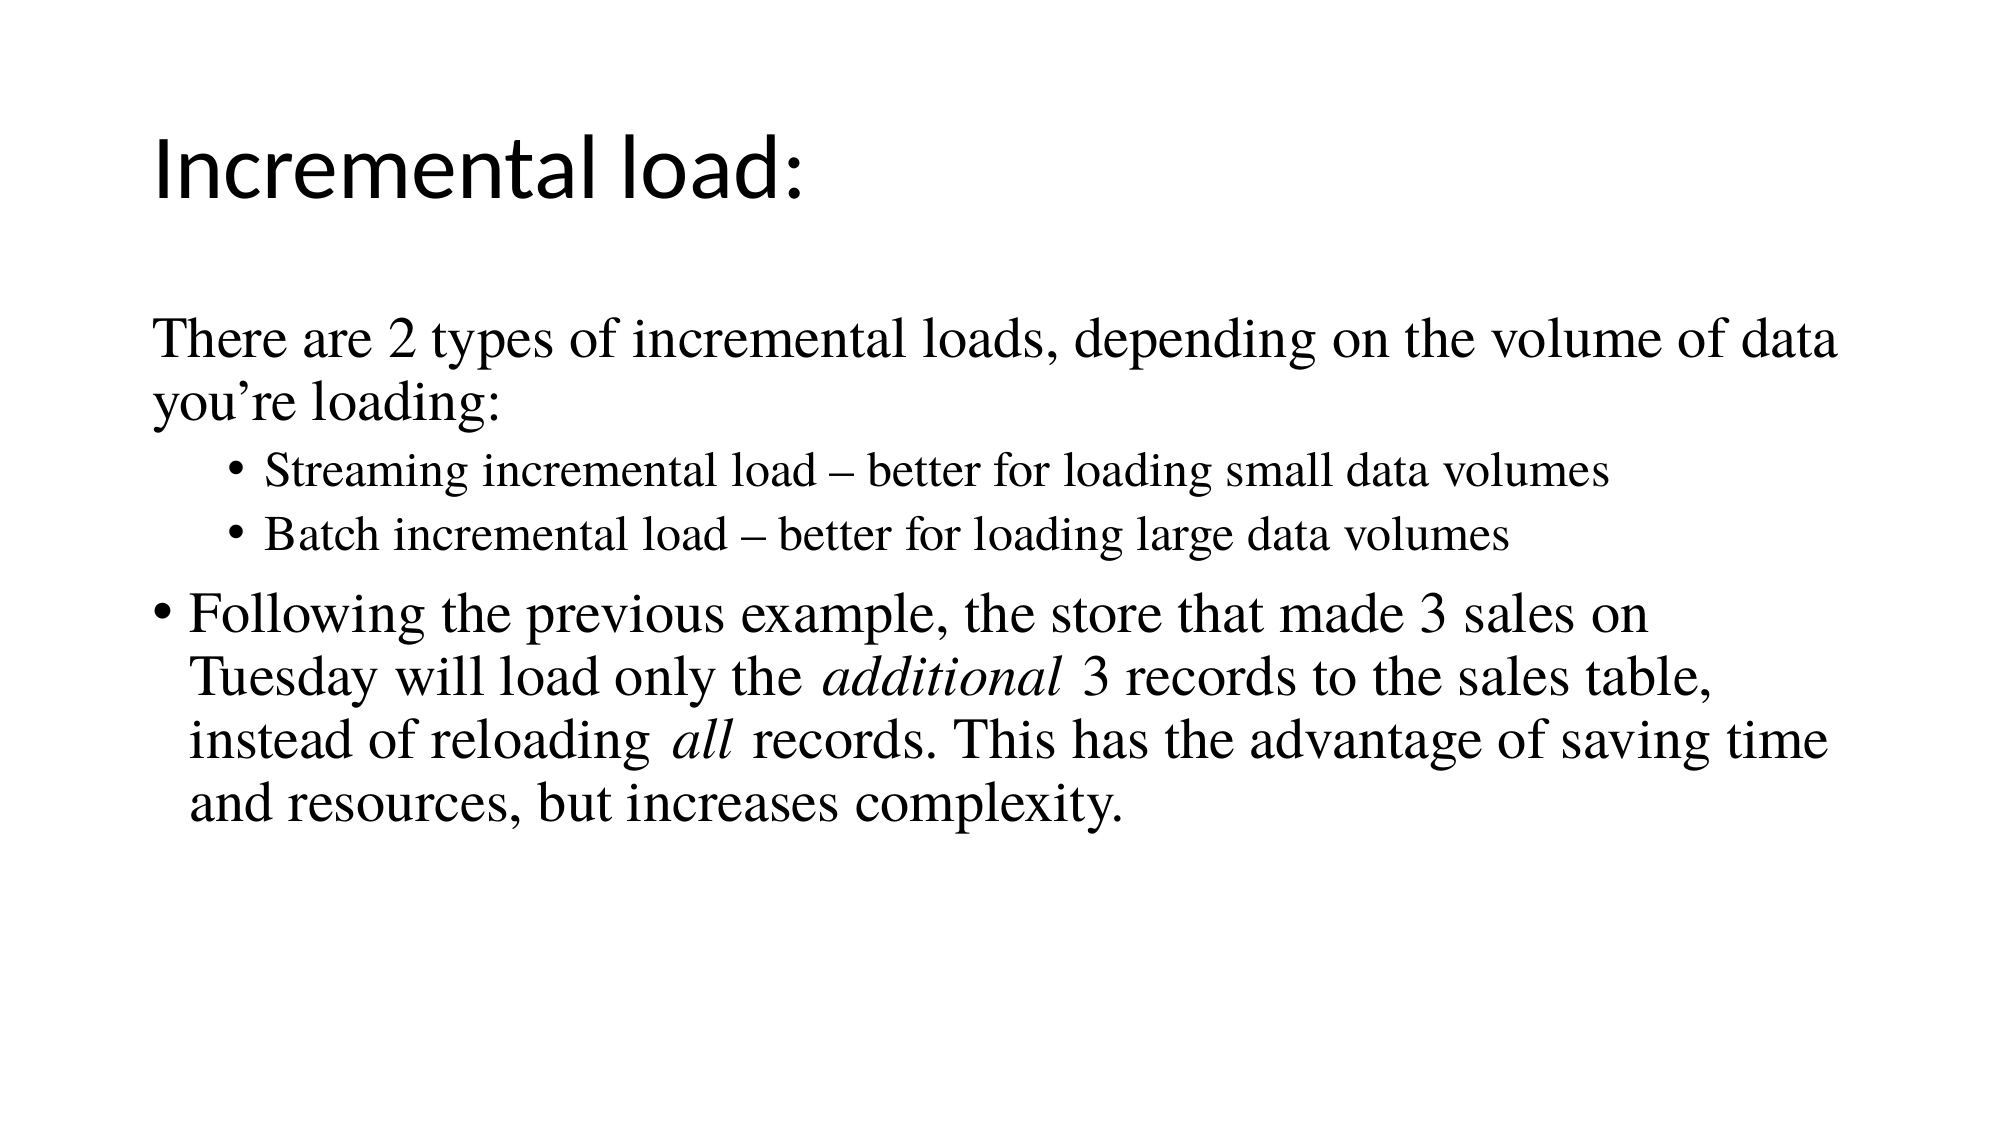

# Incremental load:
There are 2 types of incremental loads, depending on the volume of data you’re loading:
Streaming incremental load – better for loading small data volumes
Batch incremental load – better for loading large data volumes
Following the previous example, the store that made 3 sales on Tuesday will load only the additional 3 records to the sales table, instead of reloading all records. This has the advantage of saving time and resources, but increases complexity.